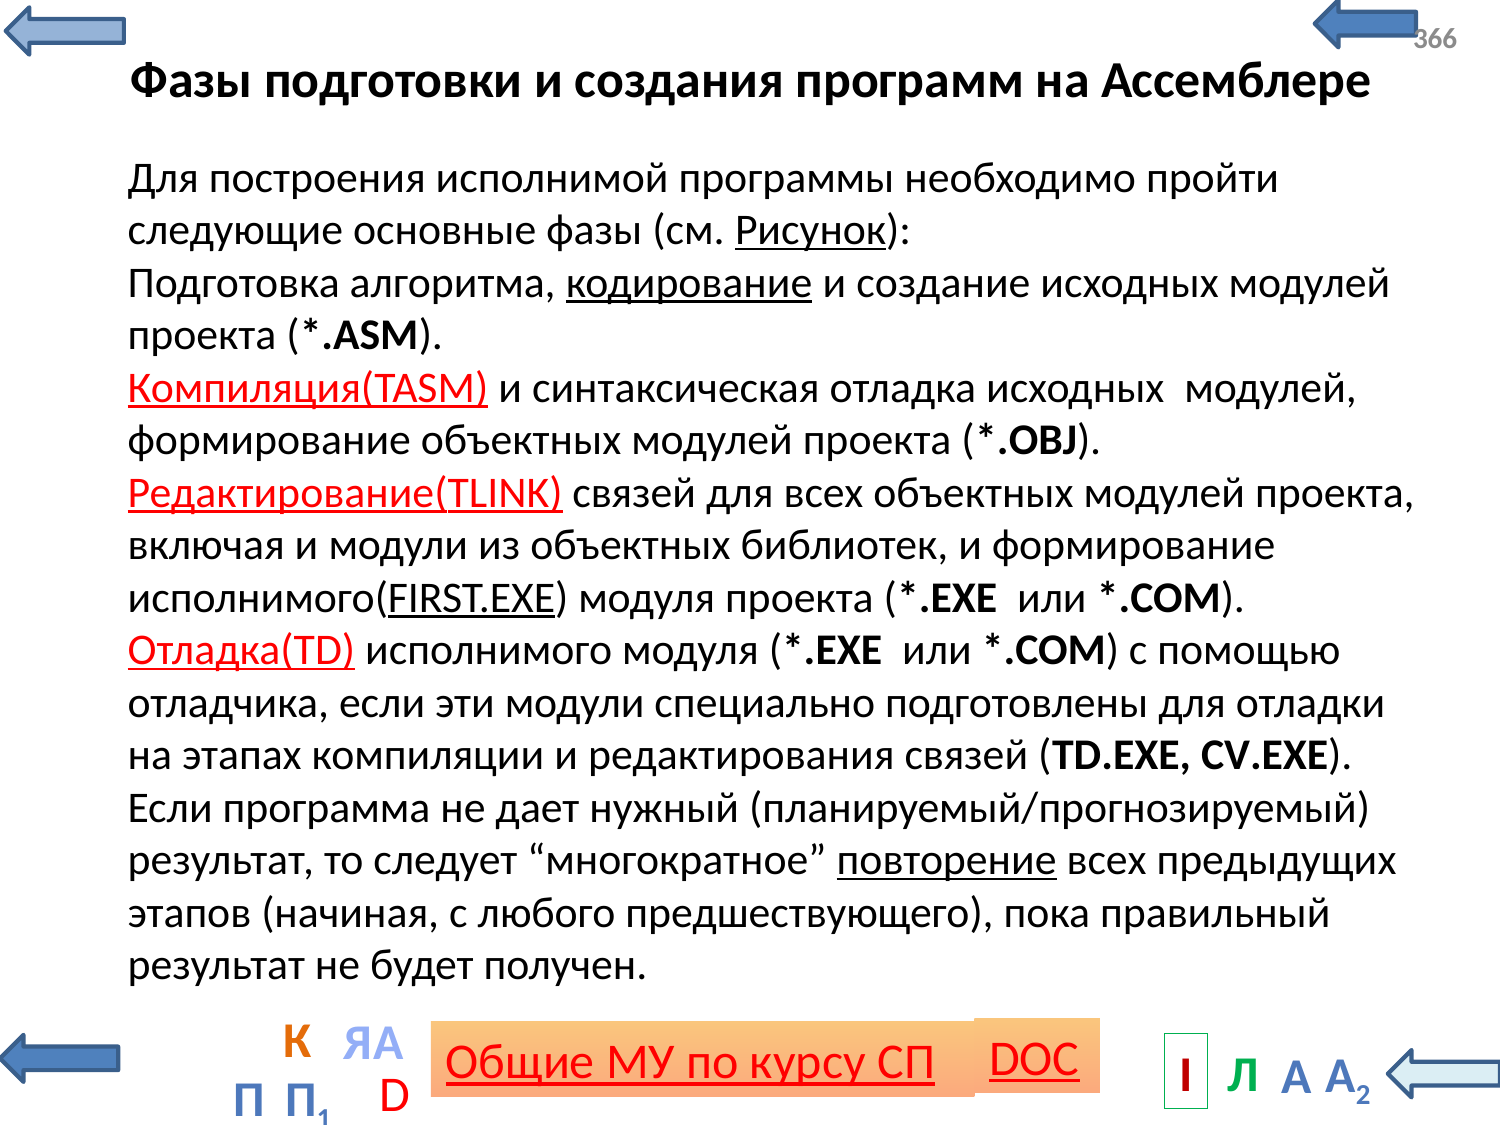

366
# Фазы подготовки и создания программ на Ассемблере
Для построения исполнимой программы необходимо пройти следующие основные фазы (см. Рисунок):
Подготовка алгоритма, кодирование и создание исходных модулей проекта (*.ASM).
Компиляция(TASM) и синтаксическая отладка исходных  модулей, формирование объектных модулей проекта (*.OBJ).
Редактирование(TLINK) связей для всех объектных модулей проекта, включая и модули из объектных библиотек, и формирование исполнимого(FIRST.EXE) модуля проекта (*.EXE  или *.COM).
Отладка(TD) исполнимого модуля (*.EXE  или *.COM) с помощью отладчика, если эти модули специально подготовлены для отладки на этапах компиляции и редактирования связей (TD.EXE, CV.EXE).
Если программа не дает нужный (планируемый/прогнозируемый) результат, то следует “многократное” повторение всех предыдущих этапов (начиная, с любого предшествующего), пока правильный результат не будет получен.